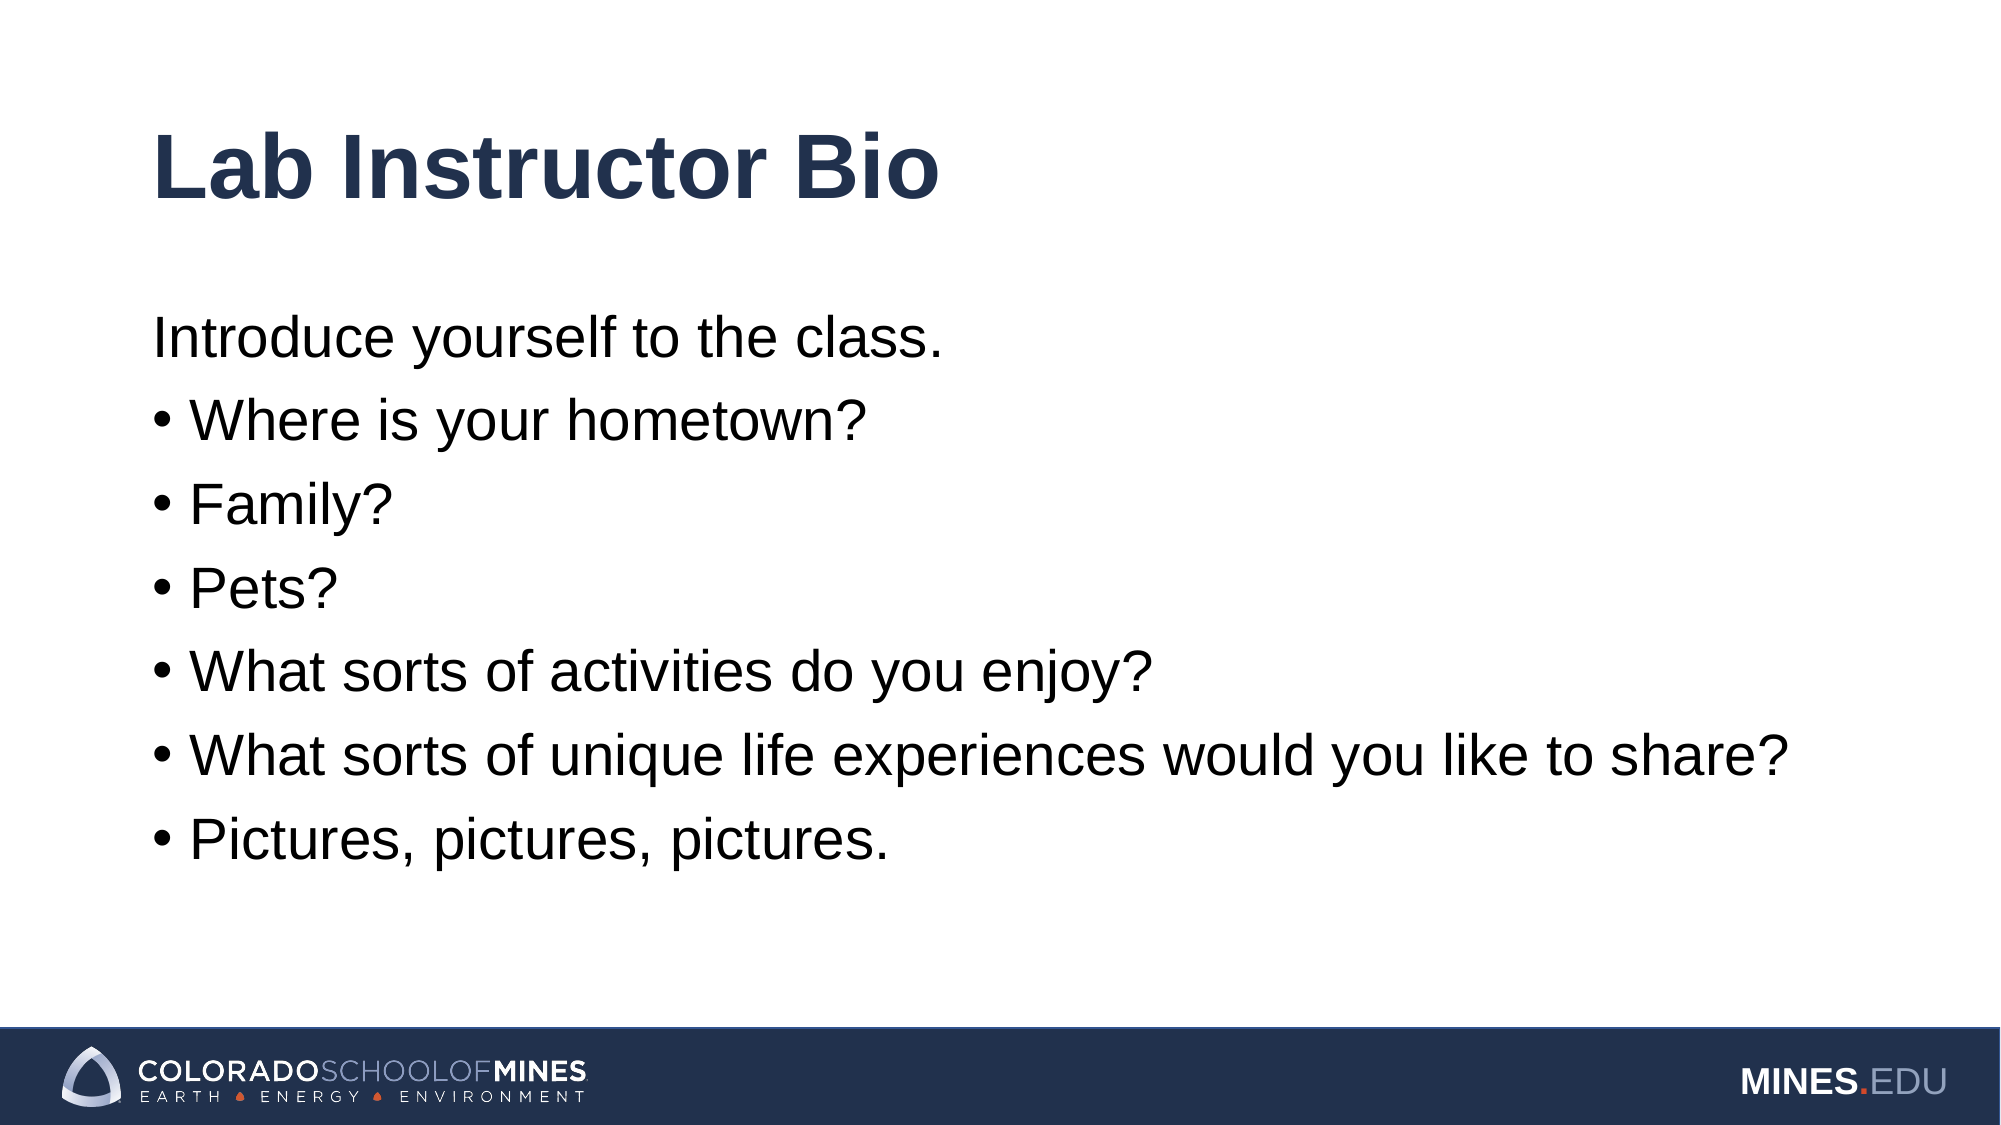

# Lab Instructor Bio
Introduce yourself to the class.
Where is your hometown?
Family?
Pets?
What sorts of activities do you enjoy?
What sorts of unique life experiences would you like to share?
Pictures, pictures, pictures.